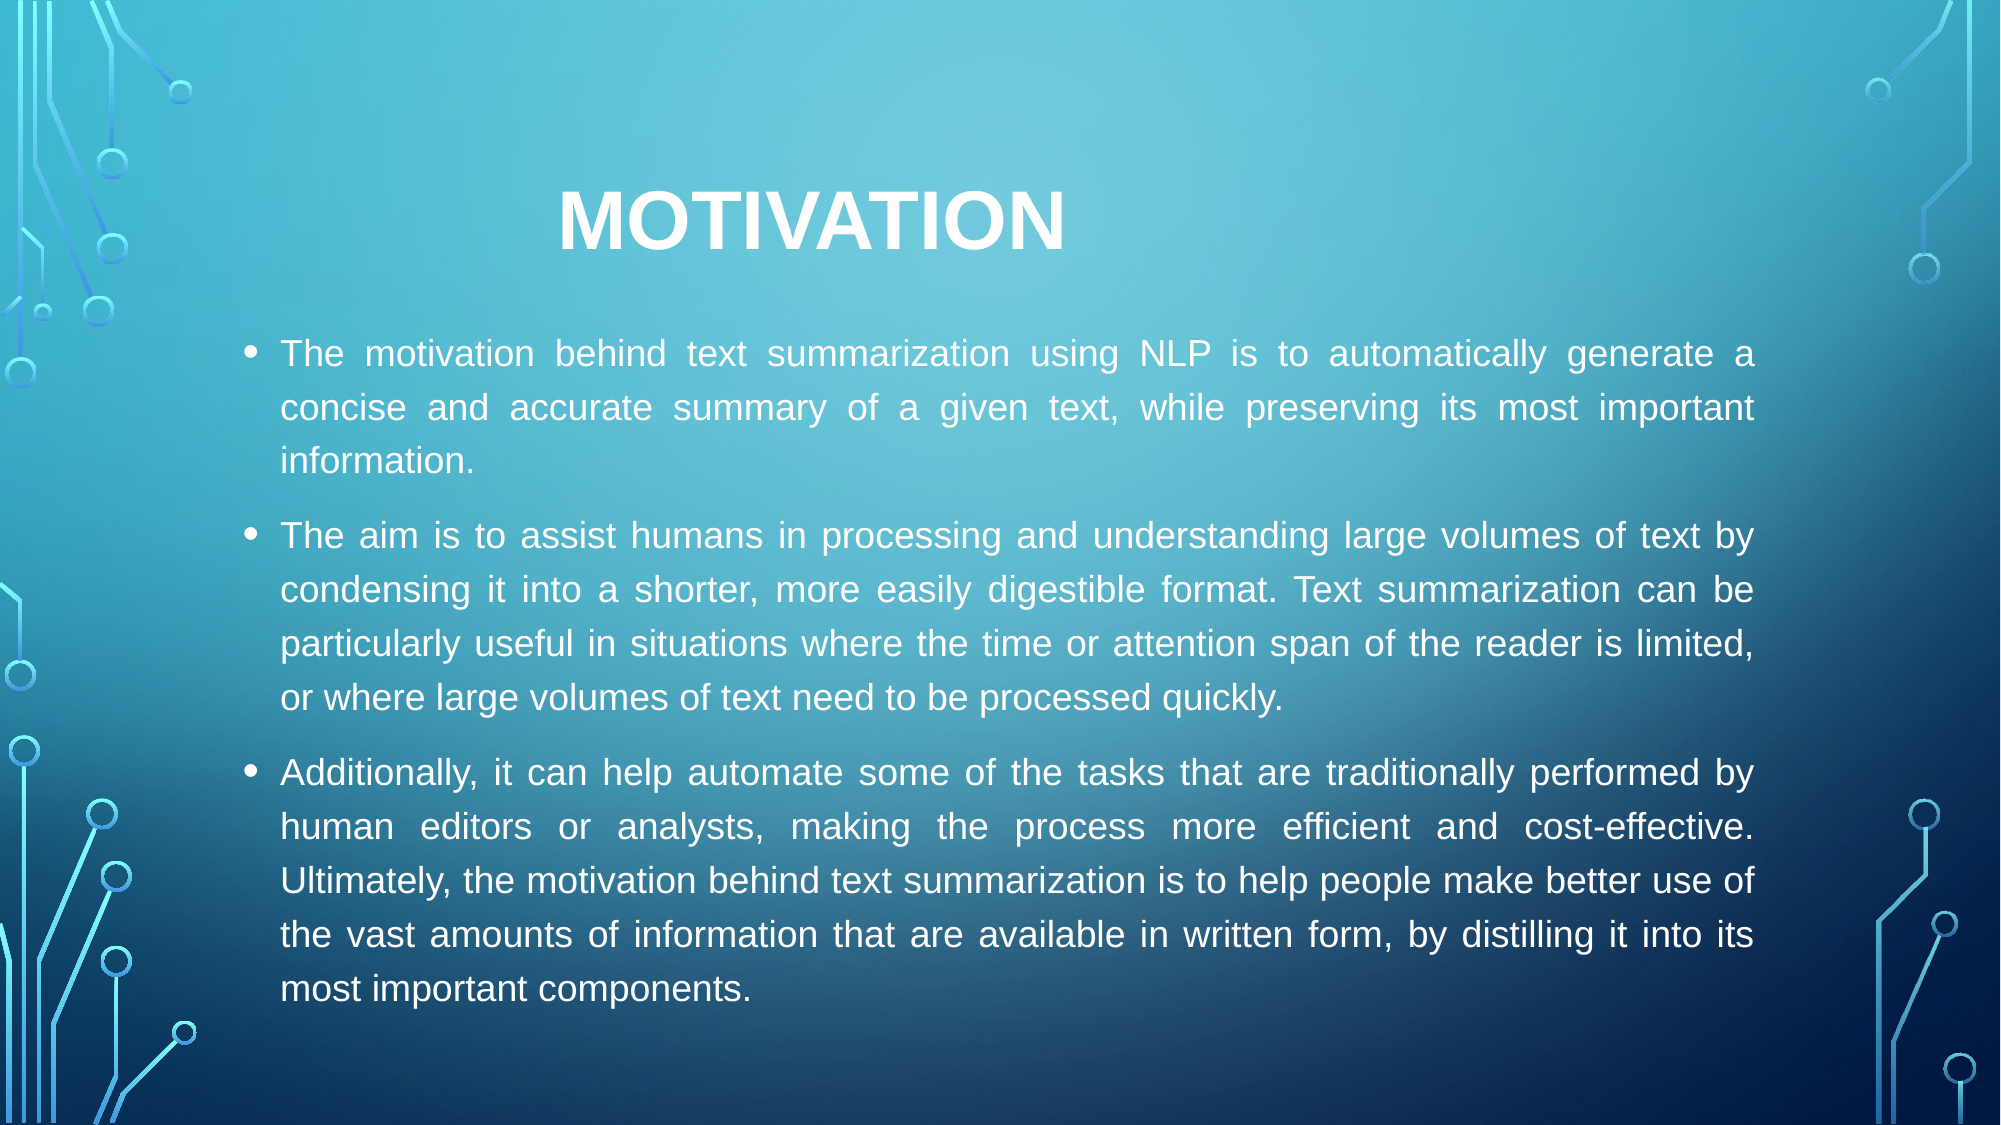

Motivation
The motivation behind text summarization using NLP is to automatically generate a concise and accurate summary of a given text, while preserving its most important information.
The aim is to assist humans in processing and understanding large volumes of text by condensing it into a shorter, more easily digestible format. Text summarization can be particularly useful in situations where the time or attention span of the reader is limited, or where large volumes of text need to be processed quickly.
Additionally, it can help automate some of the tasks that are traditionally performed by human editors or analysts, making the process more efficient and cost-effective. Ultimately, the motivation behind text summarization is to help people make better use of the vast amounts of information that are available in written form, by distilling it into its most important components.